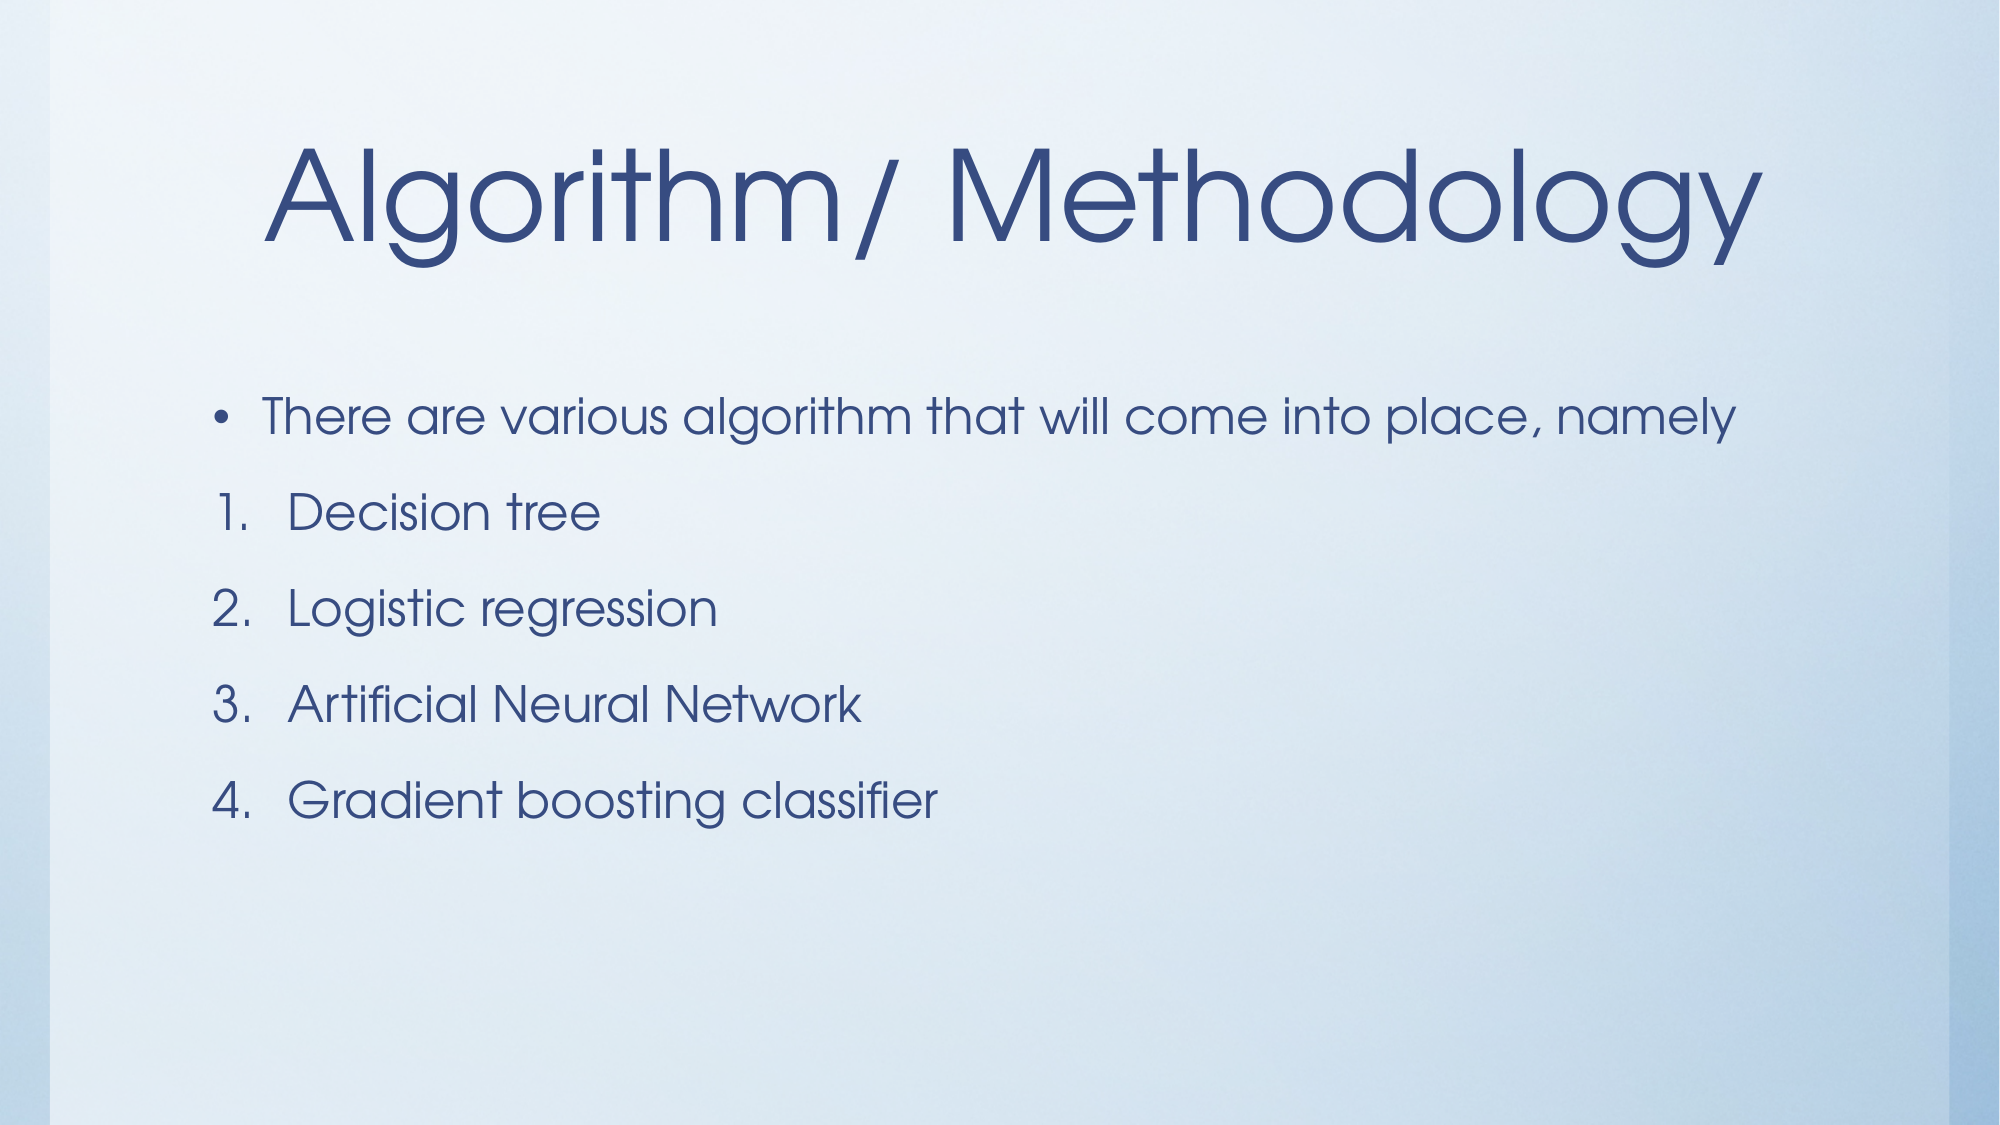

# Algorithm/ Methodology
There are various algorithm that will come into place, namely
Decision tree
Logistic regression
Artificial Neural Network
Gradient boosting classifier